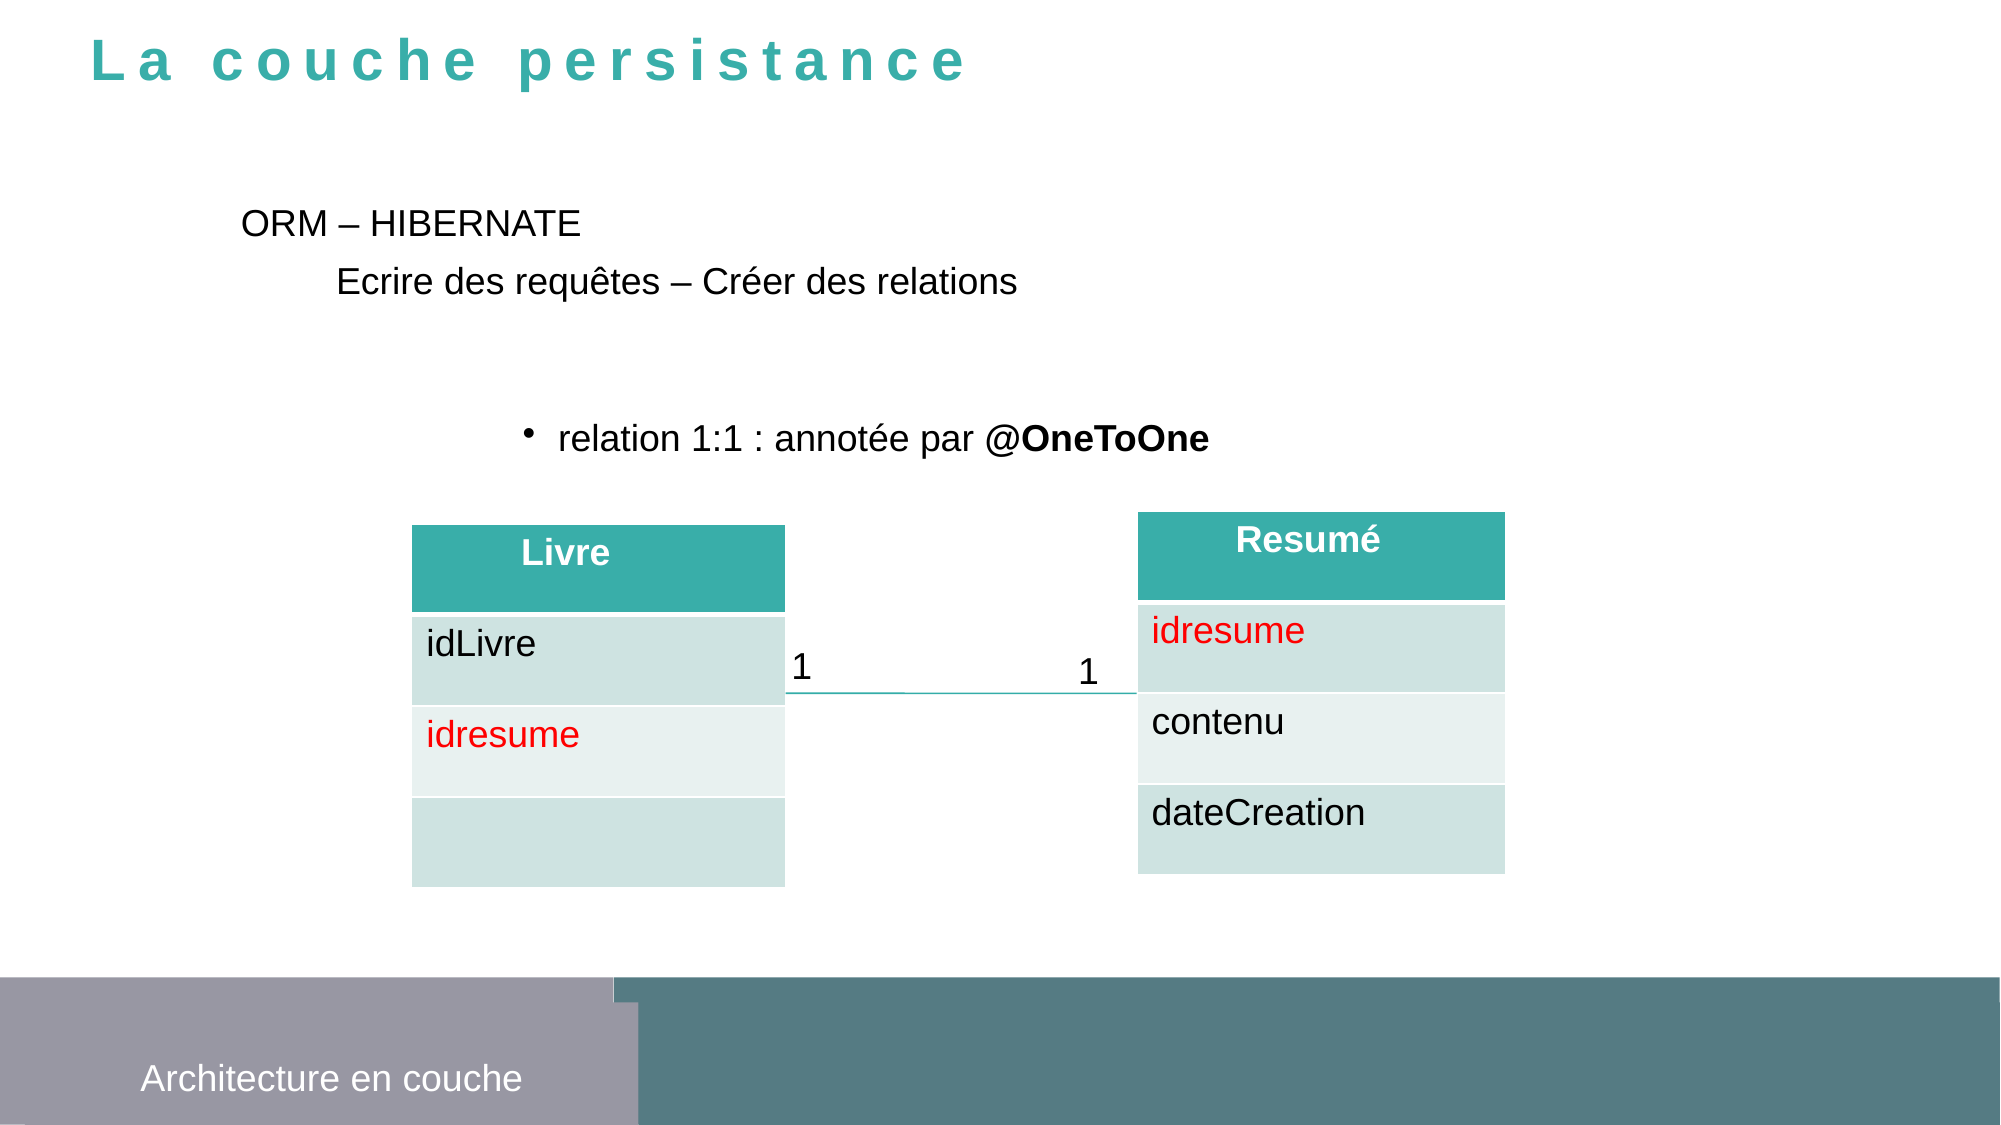

La couche persistance
ORM – HIBERNATE
Ecrire des requêtes – Créer des relations
relation 1:1 : annotée par @OneToOne

| Resumé |
| --- |
| idresume |
| contenu |
| dateCreation |
| Livre |
| --- |
| idLivre |
| idresume |
|  |
1

1

Architecture en couche

Architecture en couche